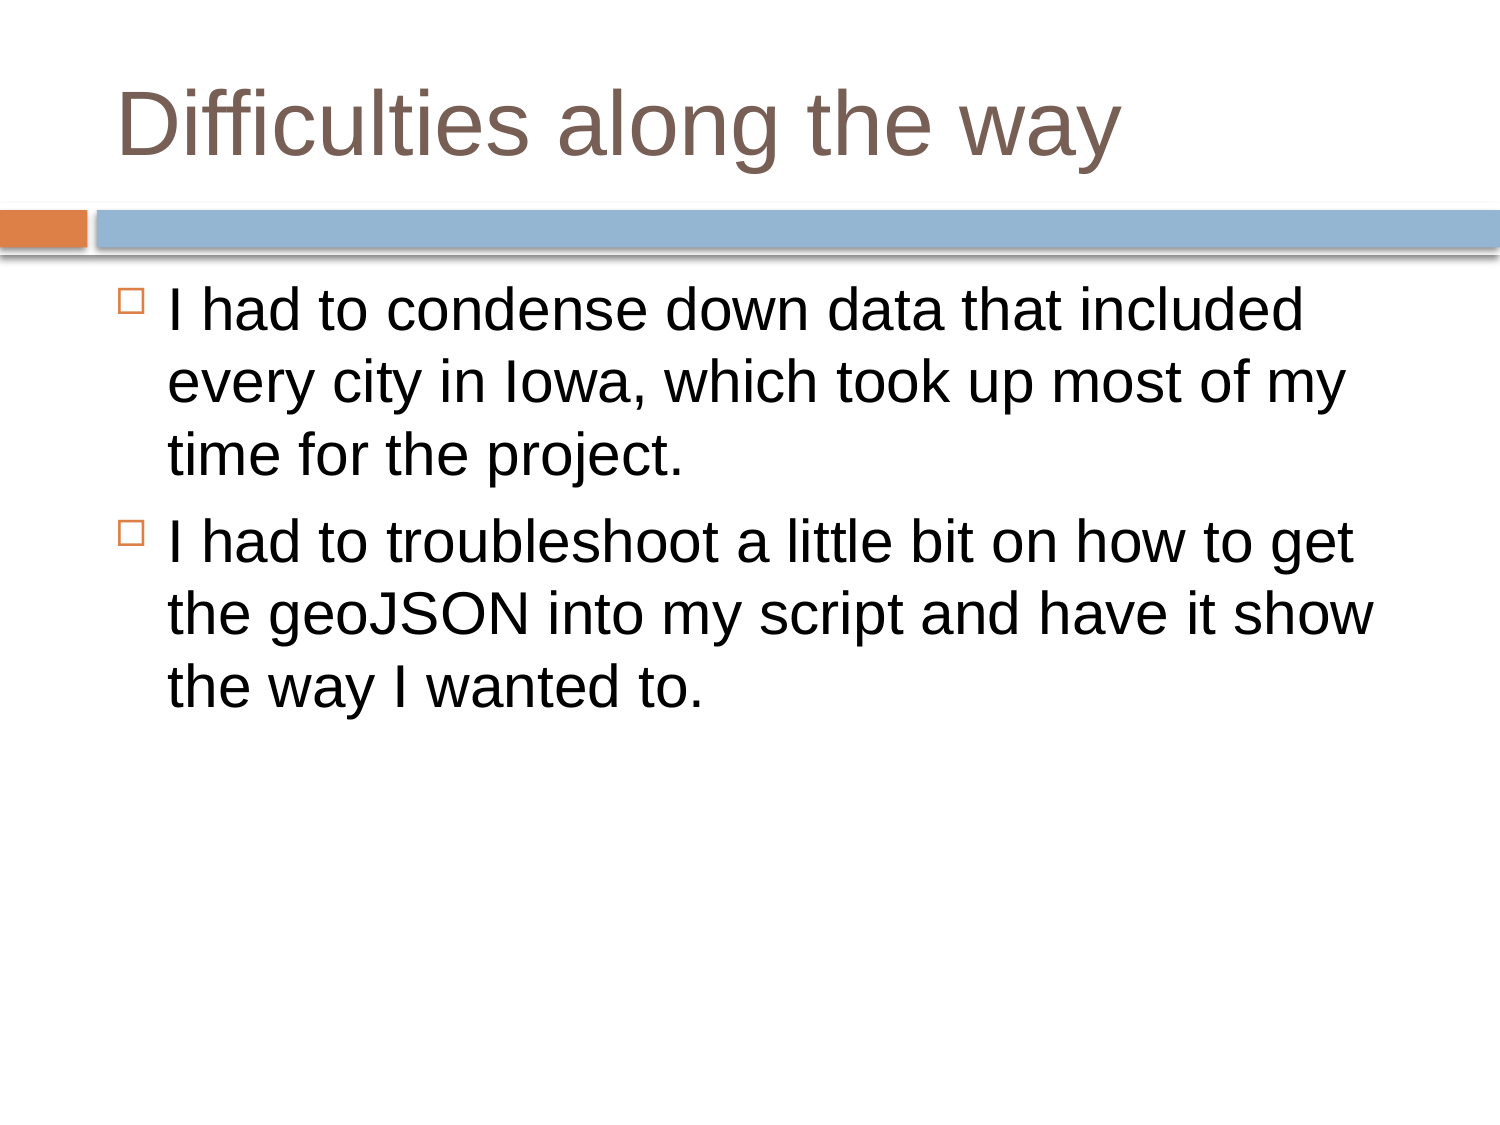

# Difficulties along the way
I had to condense down data that included every city in Iowa, which took up most of my time for the project.
I had to troubleshoot a little bit on how to get the geoJSON into my script and have it show the way I wanted to.